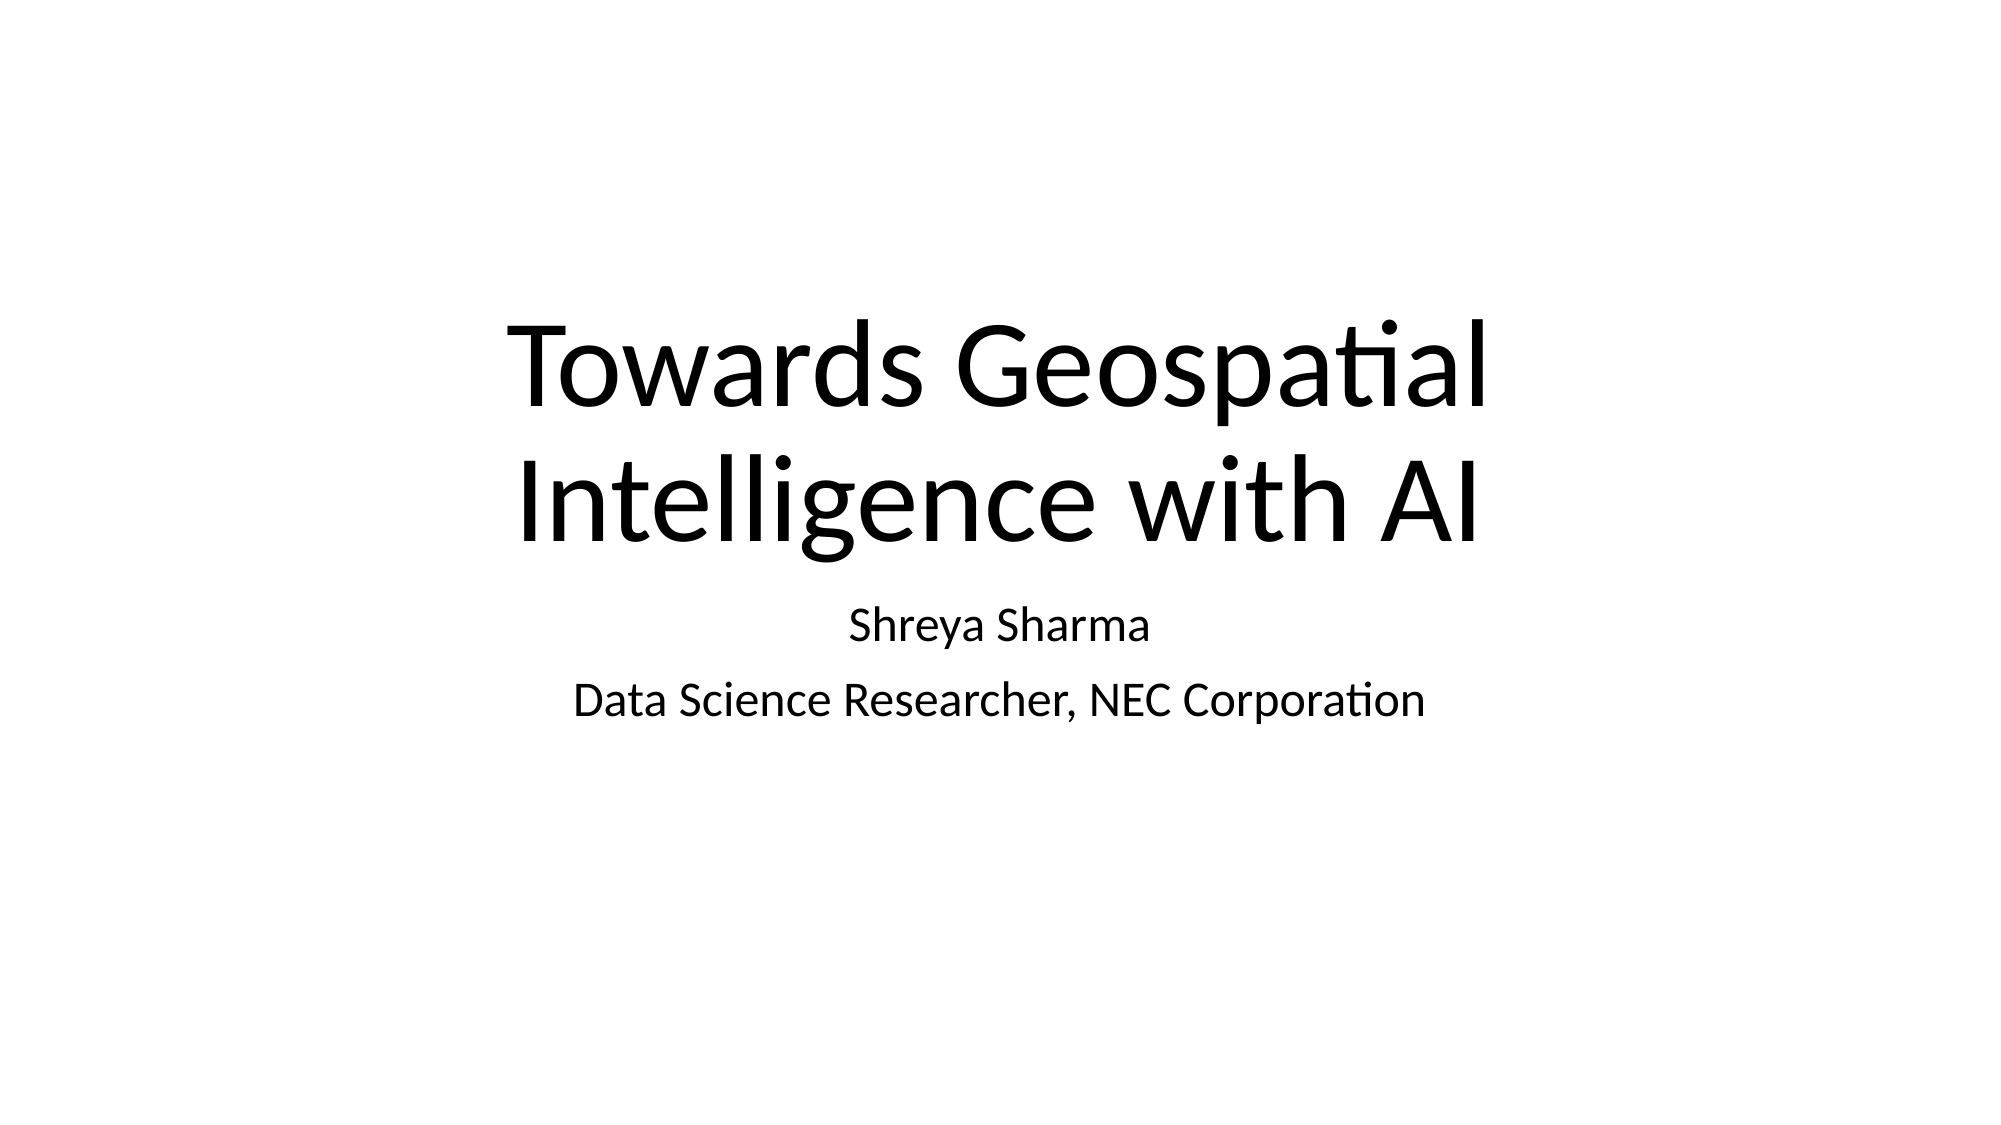

# Towards Geospatial Intelligence with AI
Shreya Sharma
Data Science Researcher, NEC Corporation